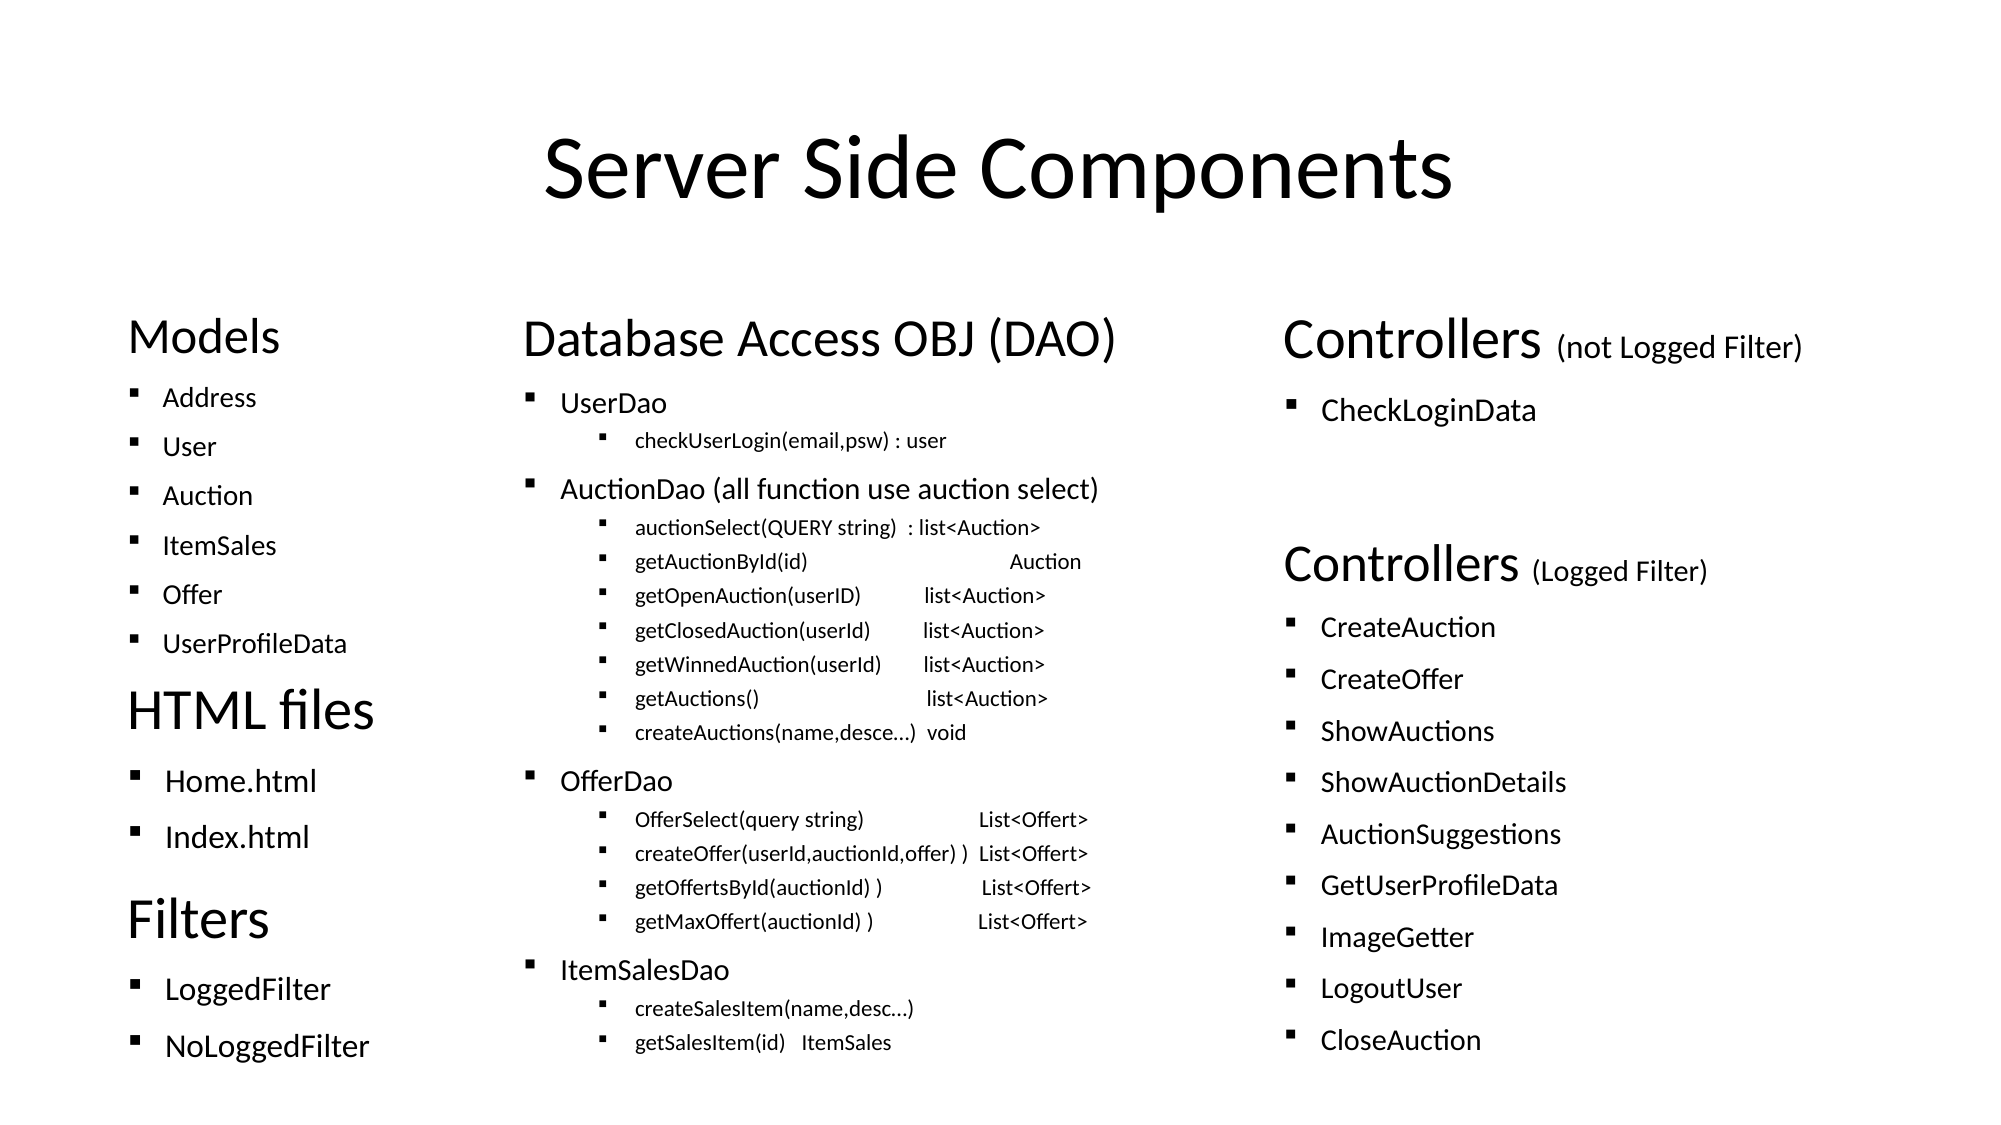

# Server Side Components
Controllers (not Logged Filter)
CheckLoginData
Database Access OBJ (DAO)
UserDao
checkUserLogin(email,psw) : user
AuctionDao (all function use auction select)
auctionSelect(QUERY string)  : list<Auction>
getAuctionById(id)	                   Auction
getOpenAuction(userID)            list<Auction>
getClosedAuction(userId)          list<Auction>
getWinnedAuction(userId)        list<Auction>
getAuctions()                                list<Auction>
createAuctions(name,desce…)  void
OfferDao
OfferSelect(query string)                      List<Offert>
createOffer(userId,auctionId,offer) )  List<Offert>
getOffertsById(auctionId) )                   List<Offert>
getMaxOffert(auctionId) )                    List<Offert>
ItemSalesDao
createSalesItem(name,desc…)
getSalesItem(id)   ItemSales
Models
Address
User
Auction
ItemSales
Offer
UserProfileData
Controllers (Logged Filter)
CreateAuction
CreateOffer
ShowAuctions
ShowAuctionDetails
AuctionSuggestions
GetUserProfileData
ImageGetter
LogoutUser
CloseAuction

HTML files
Home.html
Index.html
Filters
LoggedFilter
NoLoggedFilter